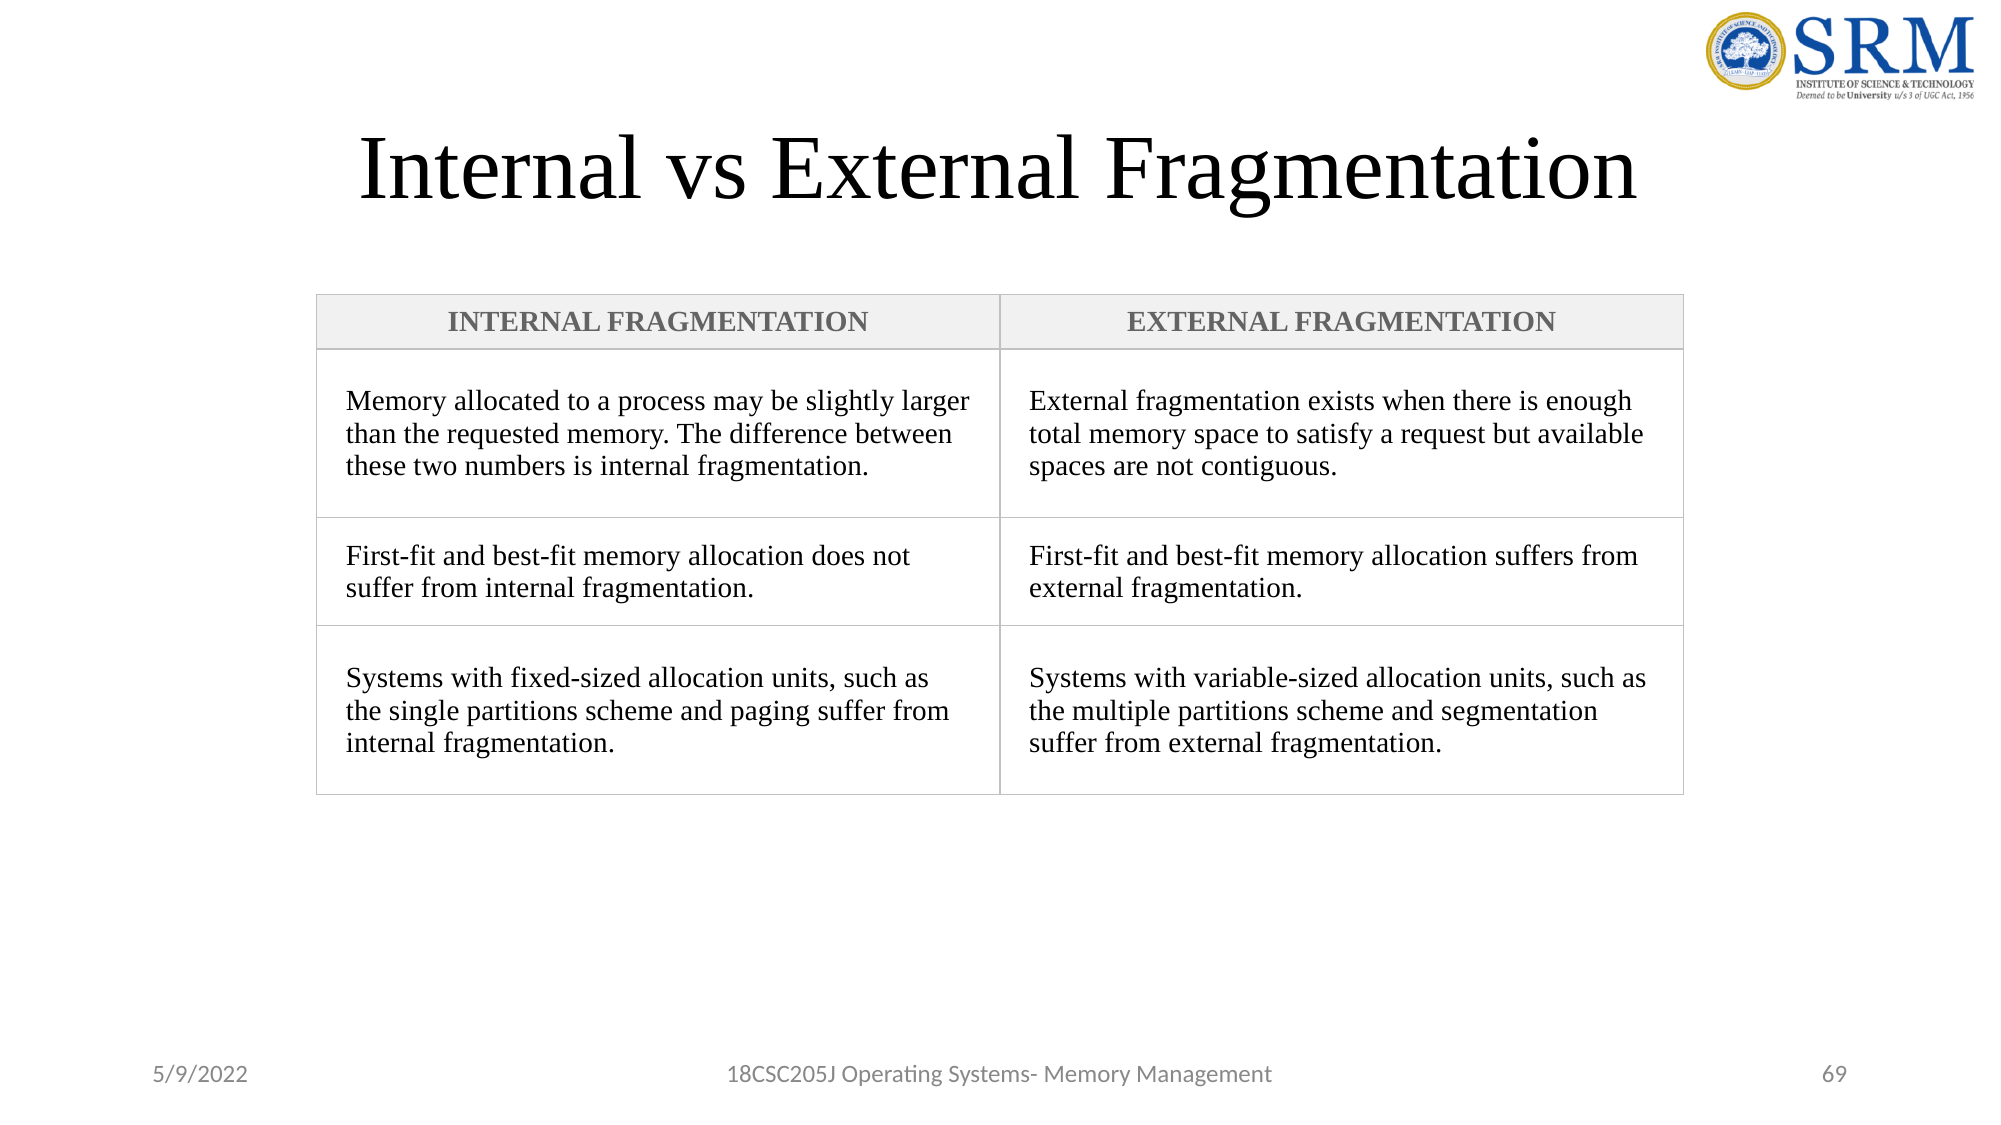

# Internal vs External Fragmentation
| INTERNAL FRAGMENTATION | EXTERNAL FRAGMENTATION |
| --- | --- |
| Memory allocated to a process may be slightly larger than the requested memory. The difference between these two numbers is internal fragmentation. | External fragmentation exists when there is enough total memory space to satisfy a request but available spaces are not contiguous. |
| First-fit and best-fit memory allocation does not suffer from internal fragmentation. | First-fit and best-fit memory allocation suffers from external fragmentation. |
| Systems with fixed-sized allocation units, such as the single partitions scheme and paging suffer from internal fragmentation. | Systems with variable-sized allocation units, such as the multiple partitions scheme and segmentation suffer from external fragmentation. |
5/9/2022
18CSC205J Operating Systems- Memory Management
69